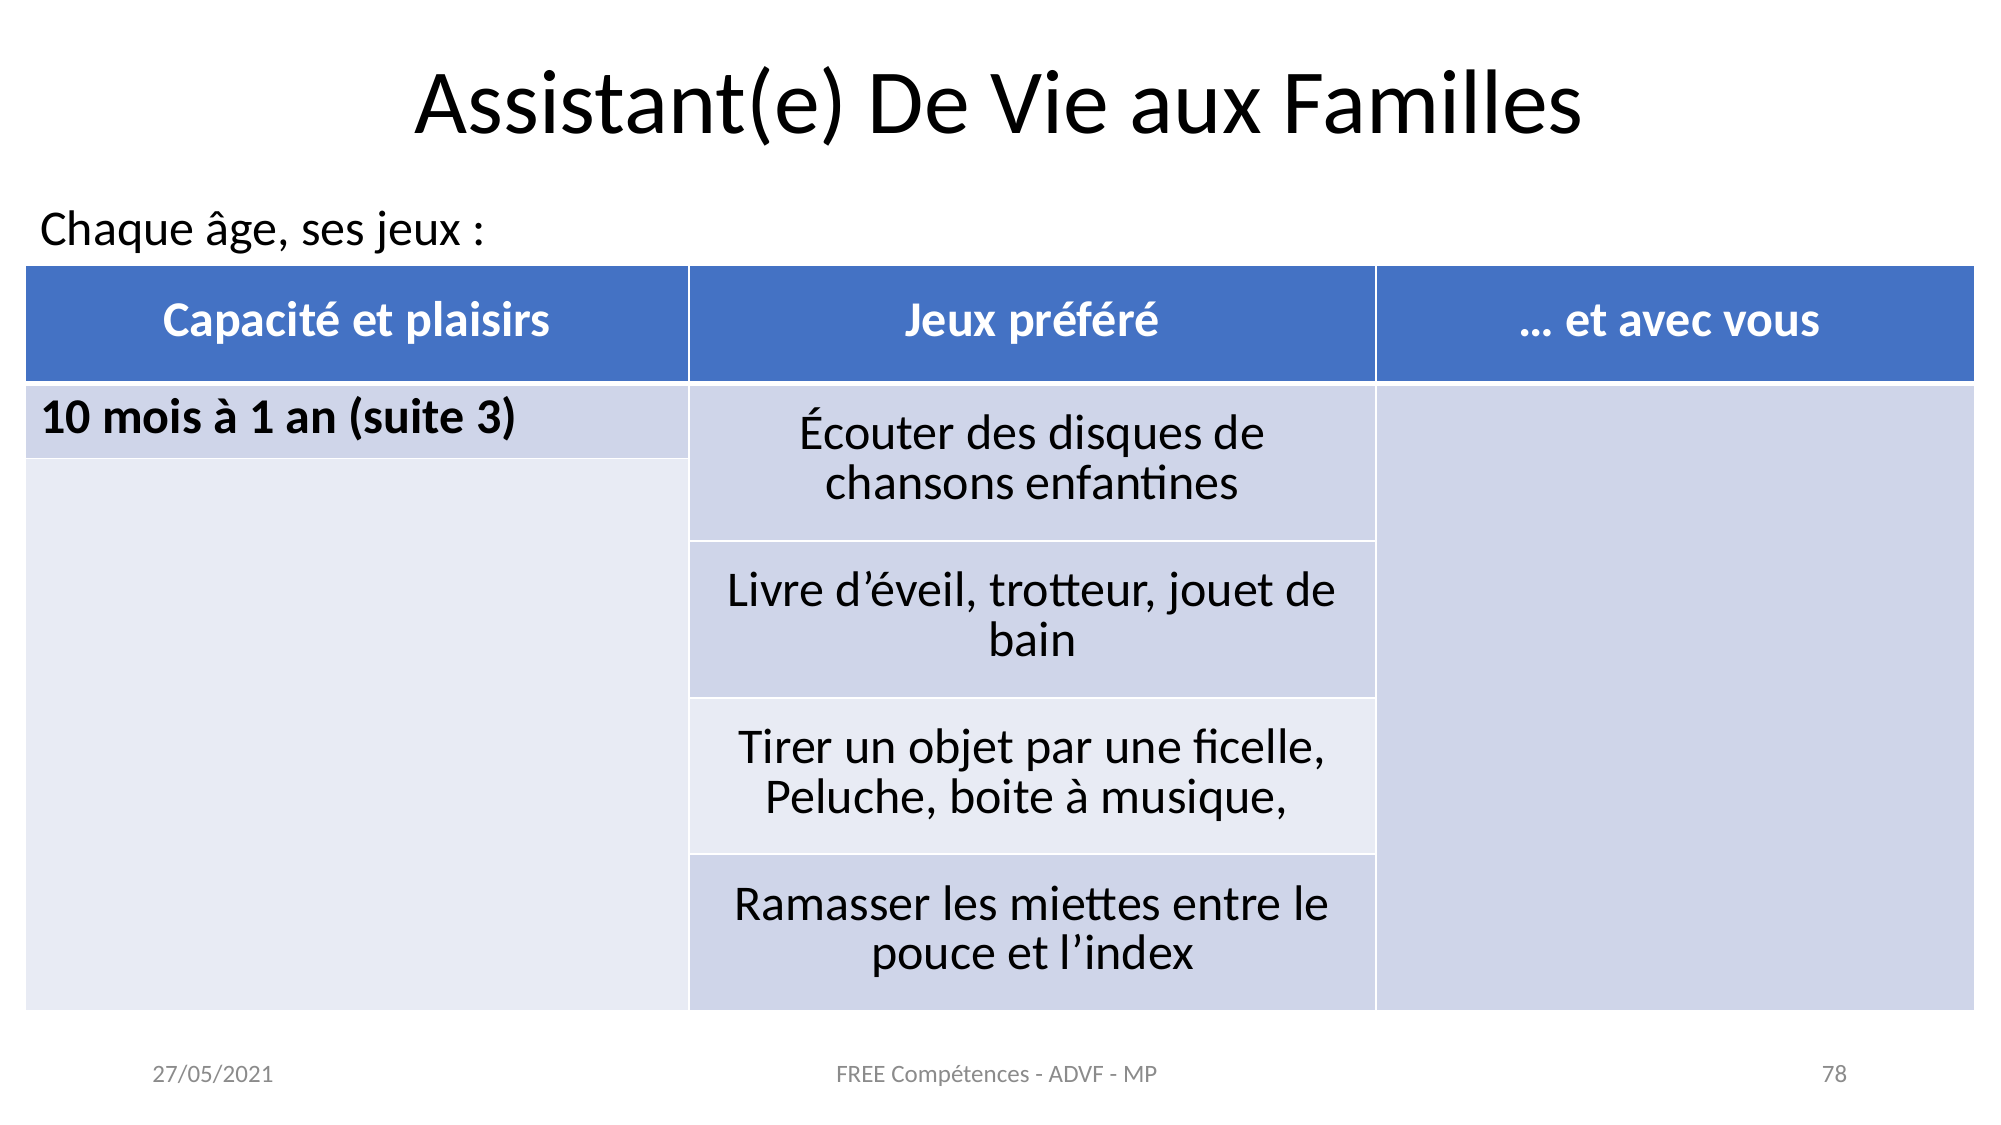

Assistant(e) De Vie aux Familles
Chaque âge, ses jeux :
| Capacité et plaisirs | Jeux préféré | … et avec vous |
| --- | --- | --- |
| 10 mois à 1 an (suite 3) | Écouter des disques de chansons enfantines |  |
|  |  |  |
|  | Livre d’éveil, trotteur, jouet de bain |  |
|  | Tirer un objet par une ficelle, Peluche, boite à musique, |  |
|  | Ramasser les miettes entre le pouce et l’index |  |
FREE Compétences - ADVF - MP
27/05/2021
78